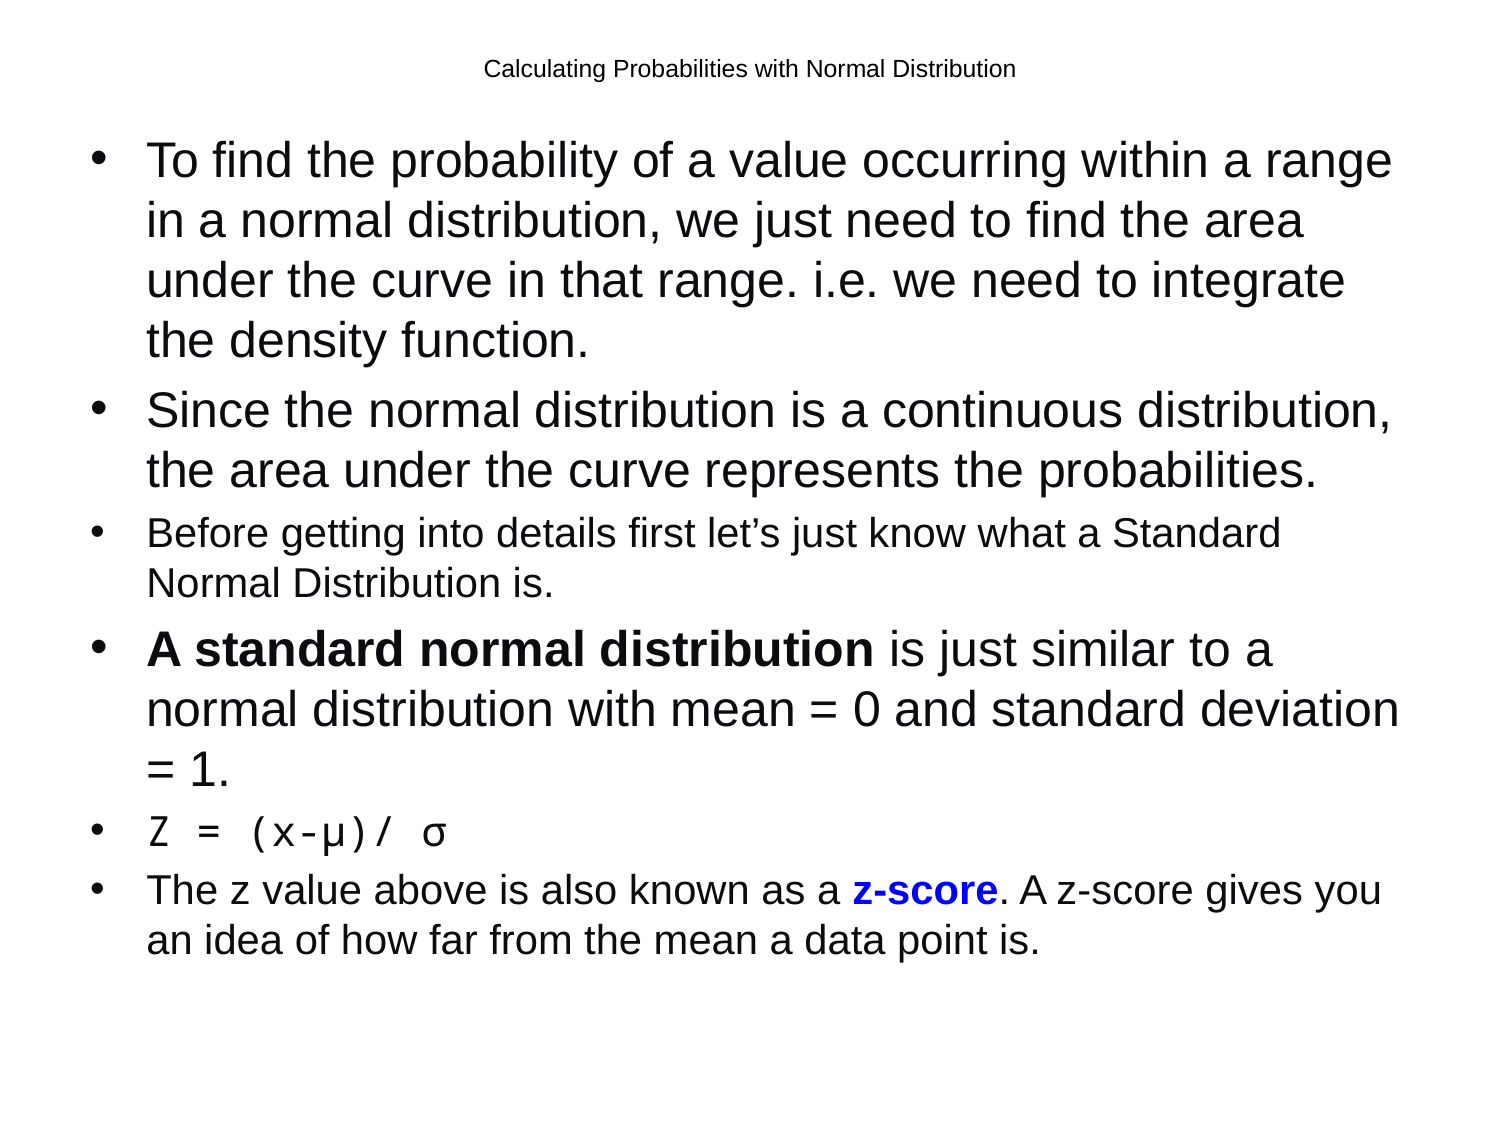

# Calculating Probabilities with Normal Distribution
To find the probability of a value occurring within a range in a normal distribution, we just need to find the area under the curve in that range. i.e. we need to integrate the density function.
Since the normal distribution is a continuous distribution, the area under the curve represents the probabilities.
Before getting into details first let’s just know what a Standard Normal Distribution is.
A standard normal distribution is just similar to a normal distribution with mean = 0 and standard deviation = 1.
Z = (x-μ)/ σ
The z value above is also known as a z-score. A z-score gives you an idea of how far from the mean a data point is.